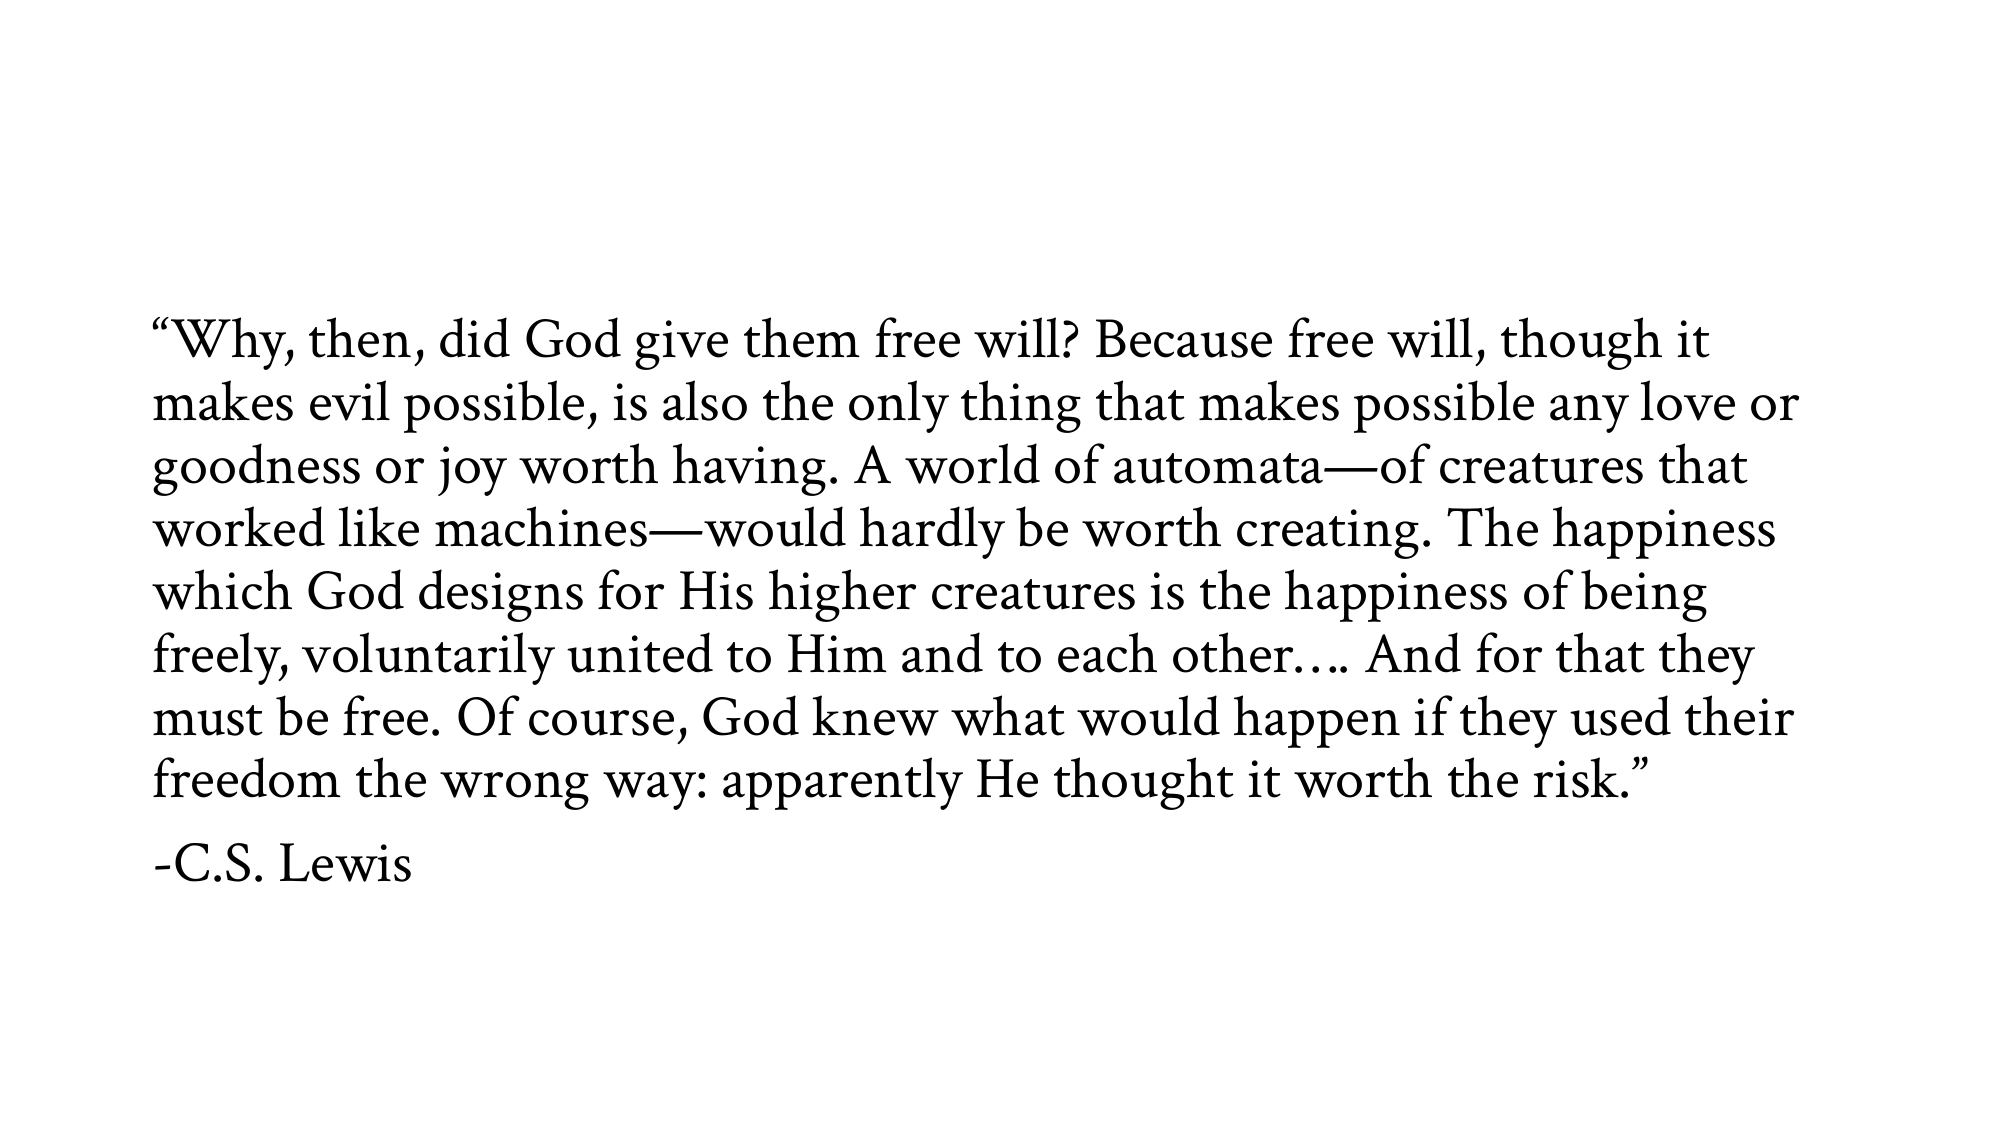

“Why, then, did God give them free will? Because free will, though it makes evil possible, is also the only thing that makes possible any love or goodness or joy worth having. A world of automata—of creatures that worked like machines—would hardly be worth creating. The happiness which God designs for His higher creatures is the happiness of being freely, voluntarily united to Him and to each other…. And for that they must be free. Of course, God knew what would happen if they used their freedom the wrong way: apparently He thought it worth the risk.”
-C.S. Lewis